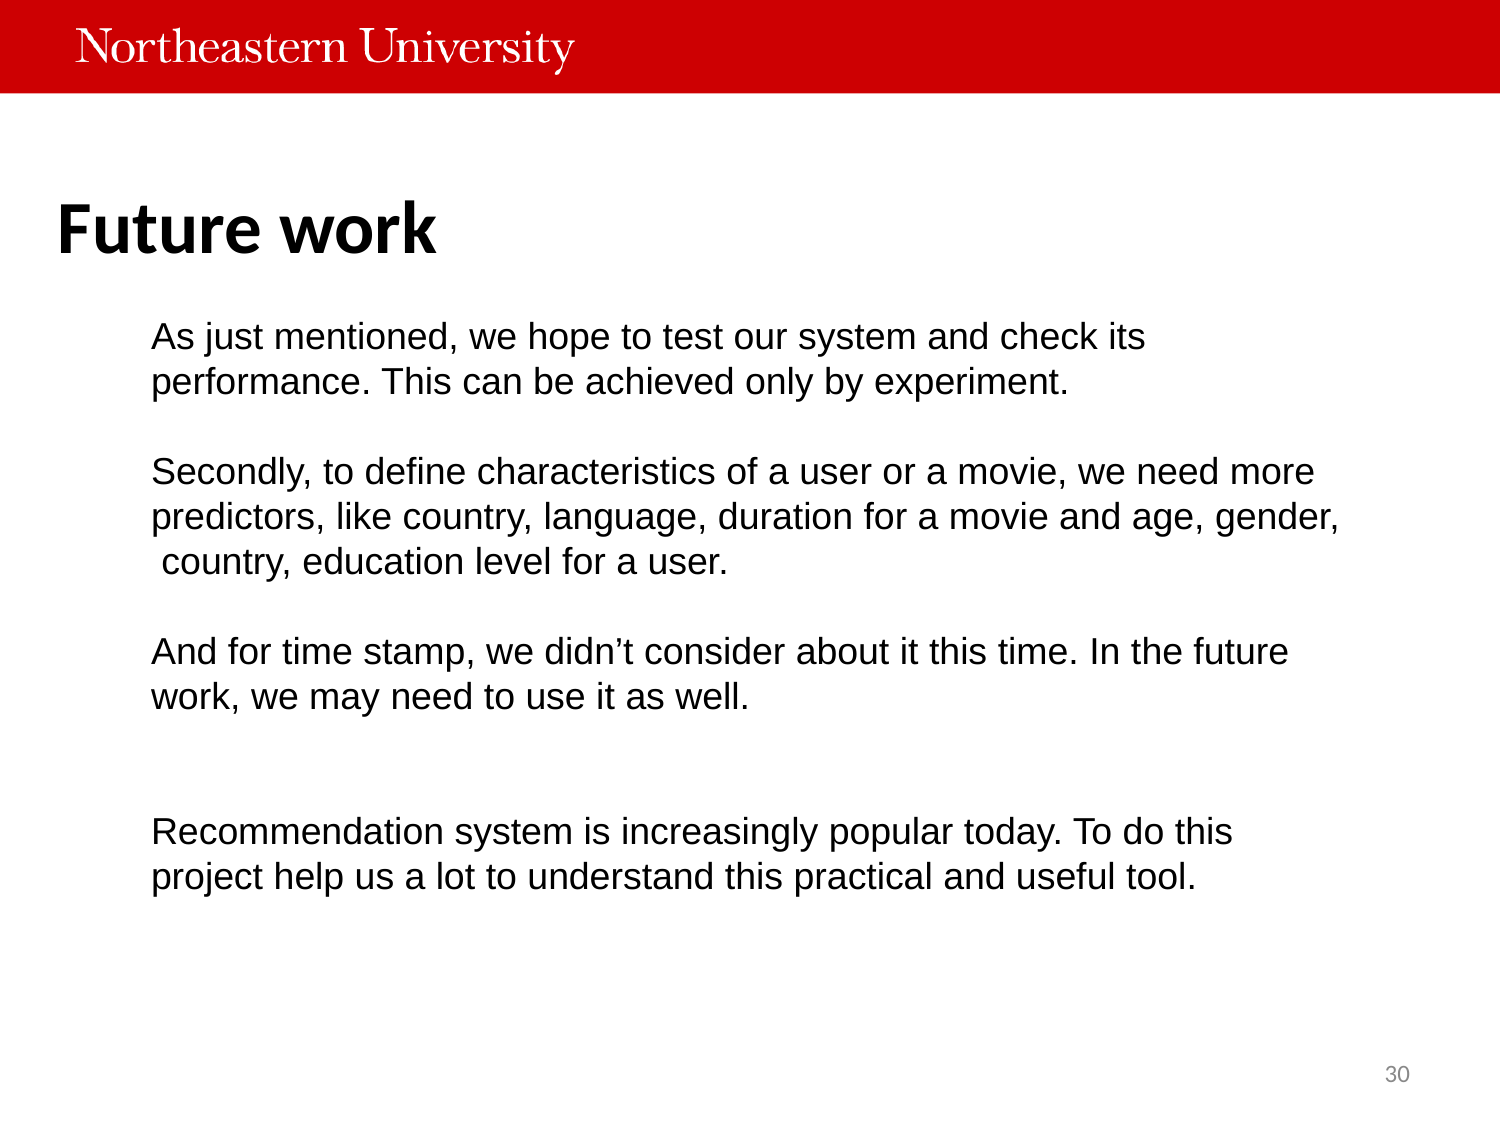

# Future work
As just mentioned, we hope to test our system and check its performance. This can be achieved only by experiment.

Secondly, to define characteristics of a user or a movie, we need more predictors, like country, language, duration for a movie and age, gender,  country, education level for a user.

And for time stamp, we didn’t consider about it this time. In the future work, we may need to use it as well.

Recommendation system is increasingly popular today. To do this project help us a lot to understand this practical and useful tool.
30